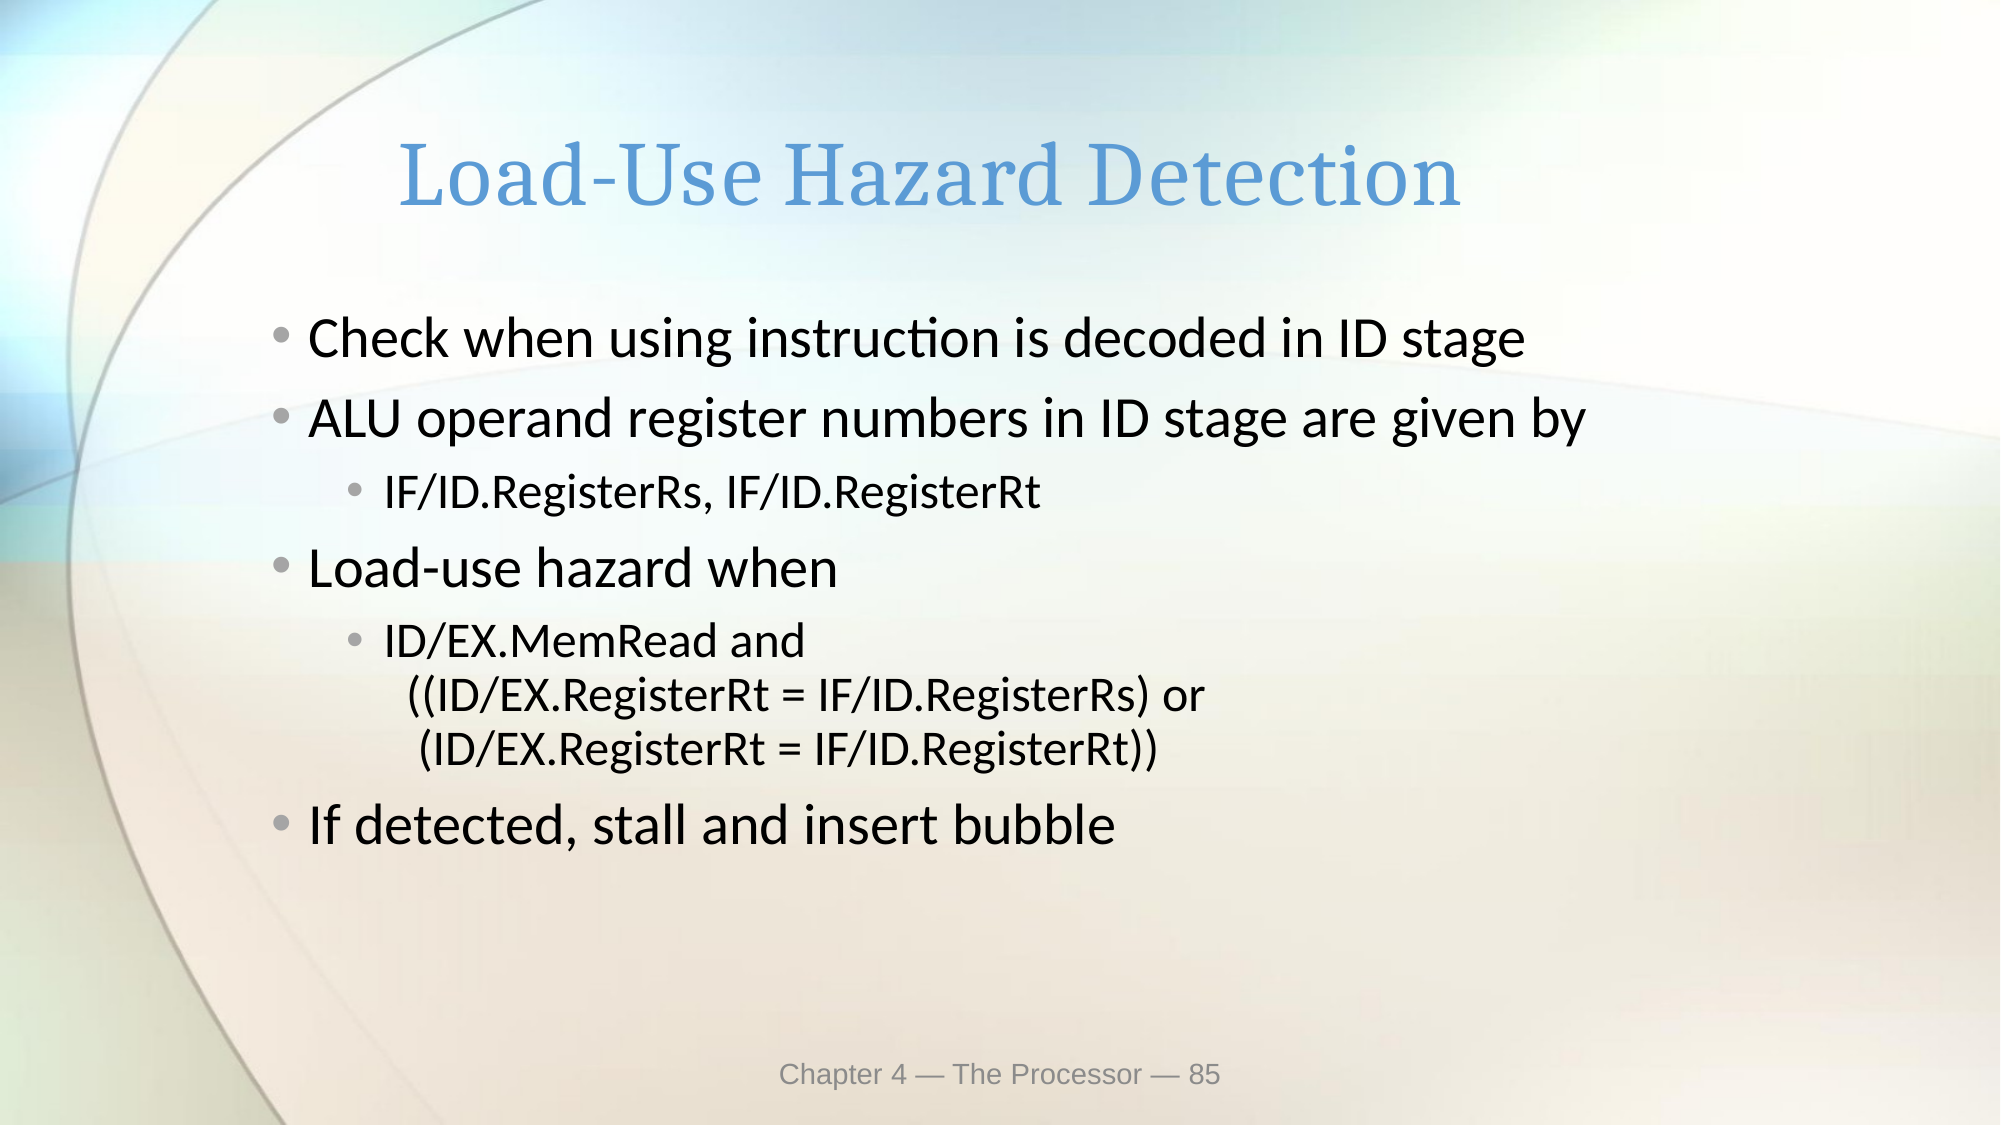

# Load-Use Hazard Detection
Check when using instruction is decoded in ID stage
ALU operand register numbers in ID stage are given by
IF/ID.RegisterRs, IF/ID.RegisterRt
Load-use hazard when
ID/EX.MemRead and
  ((ID/EX.RegisterRt = IF/ID.RegisterRs) or
   (ID/EX.RegisterRt = IF/ID.RegisterRt))
If detected, stall and insert bubble
Chapter 4 — The Processor — 85